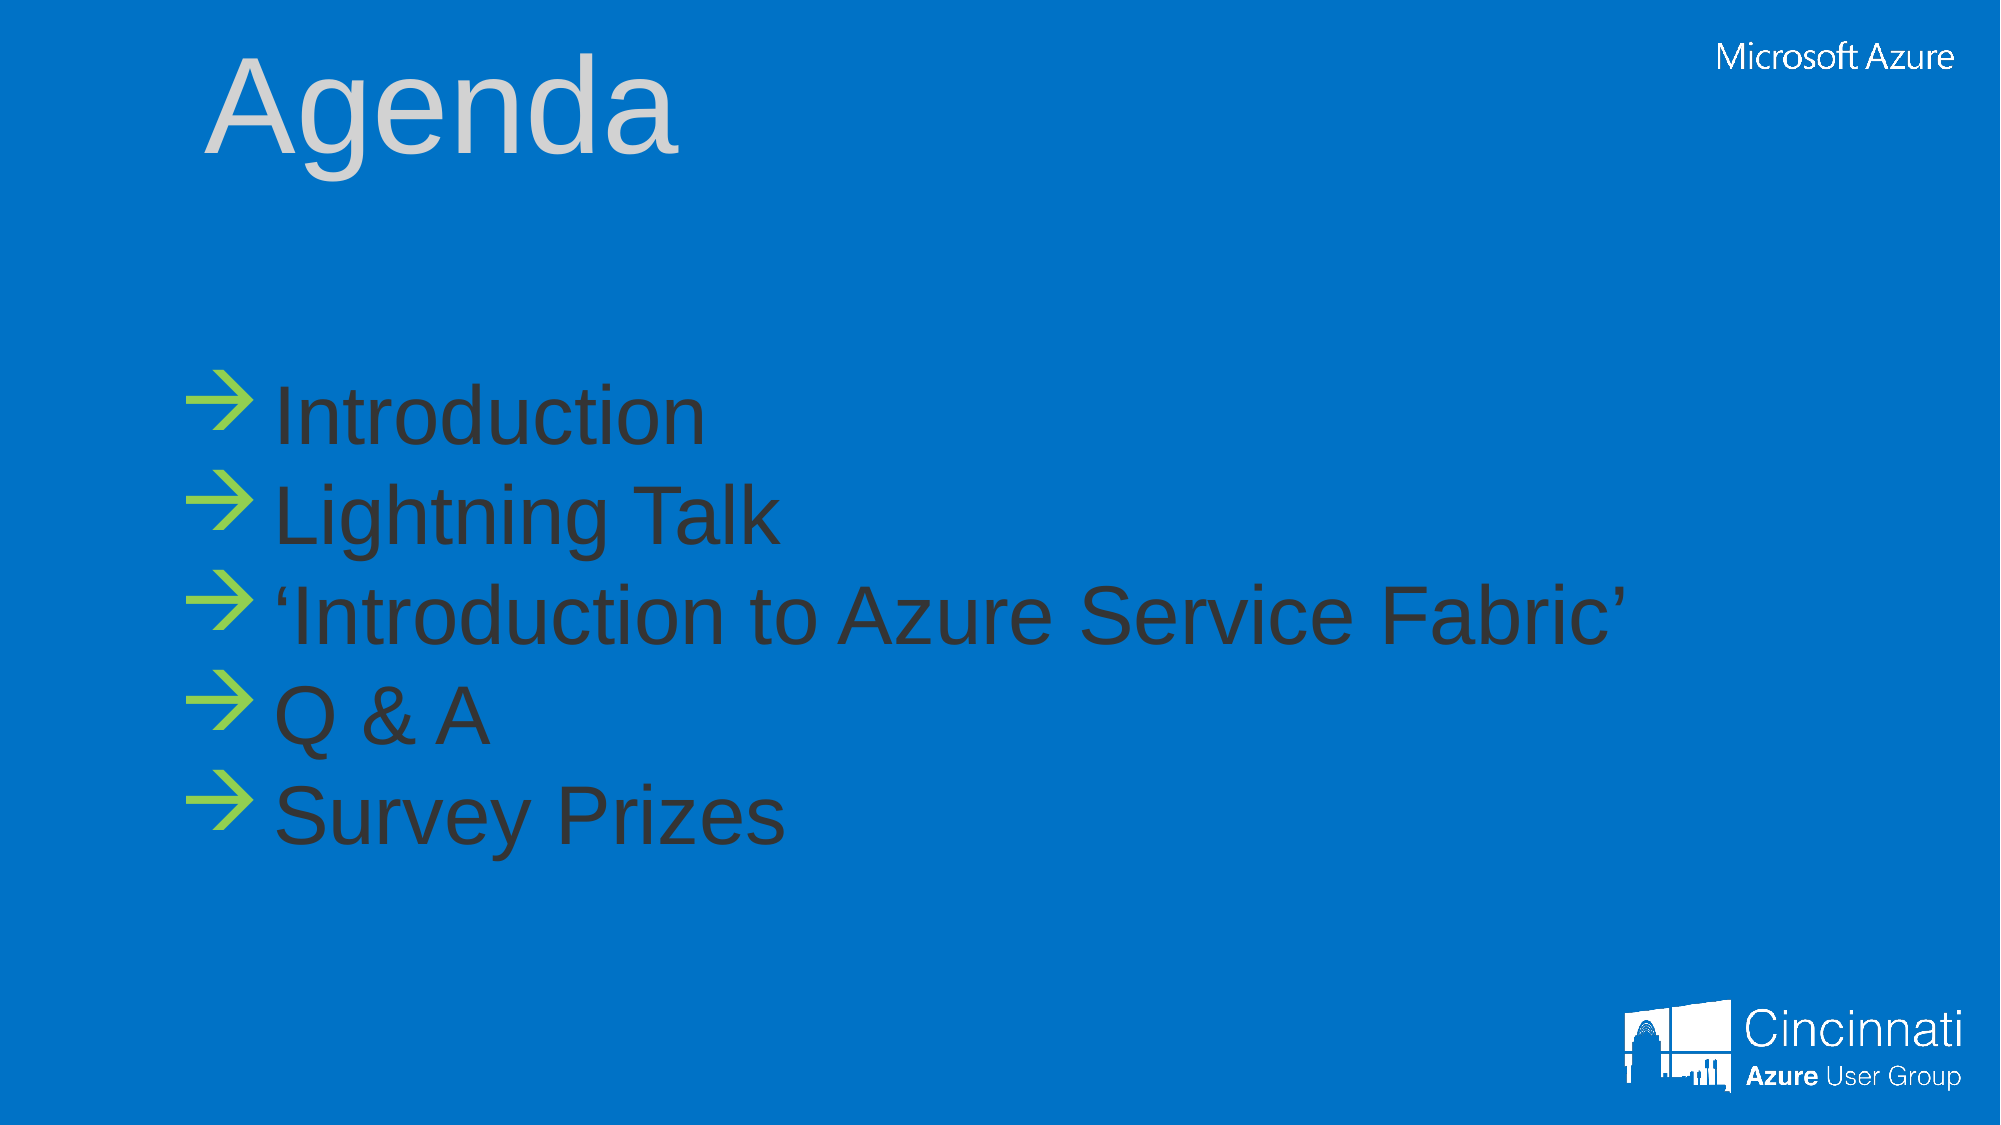

Agenda
Introduction
Lightning Talk
‘Introduction to Azure Service Fabric’
Q & A
Survey Prizes